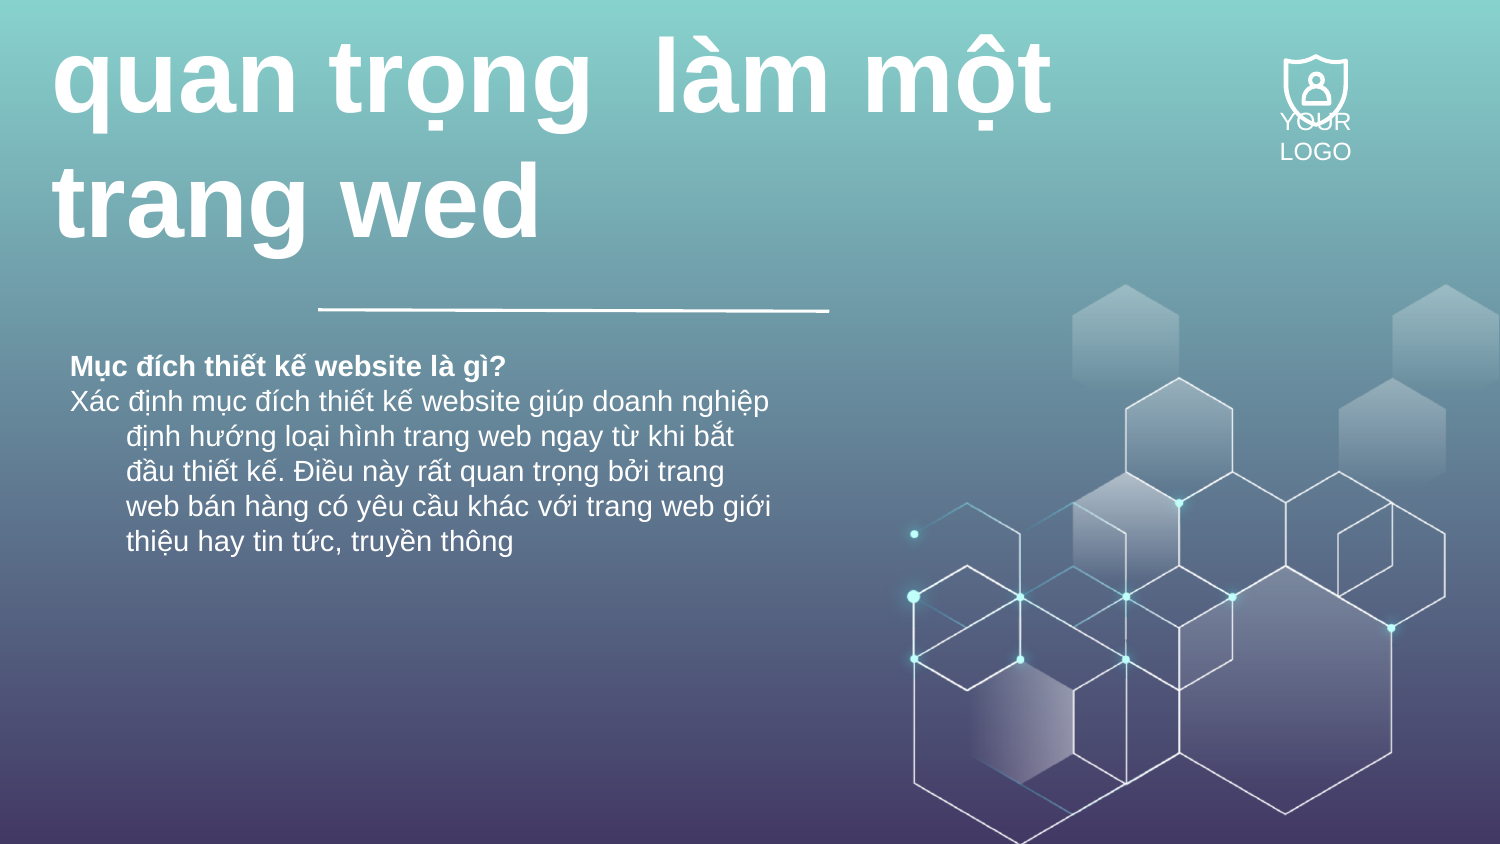

YOUR LOGO
# Phân tích các bước quan trọng  làm một trang wed
Mục đích thiết kế website là gì?
Xác định mục đích thiết kế website giúp doanh nghiệp định hướng loại hình trang web ngay từ khi bắt đầu thiết kế. Điều này rất quan trọng bởi trang web bán hàng có yêu cầu khác với trang web giới thiệu hay tin tức, truyền thông